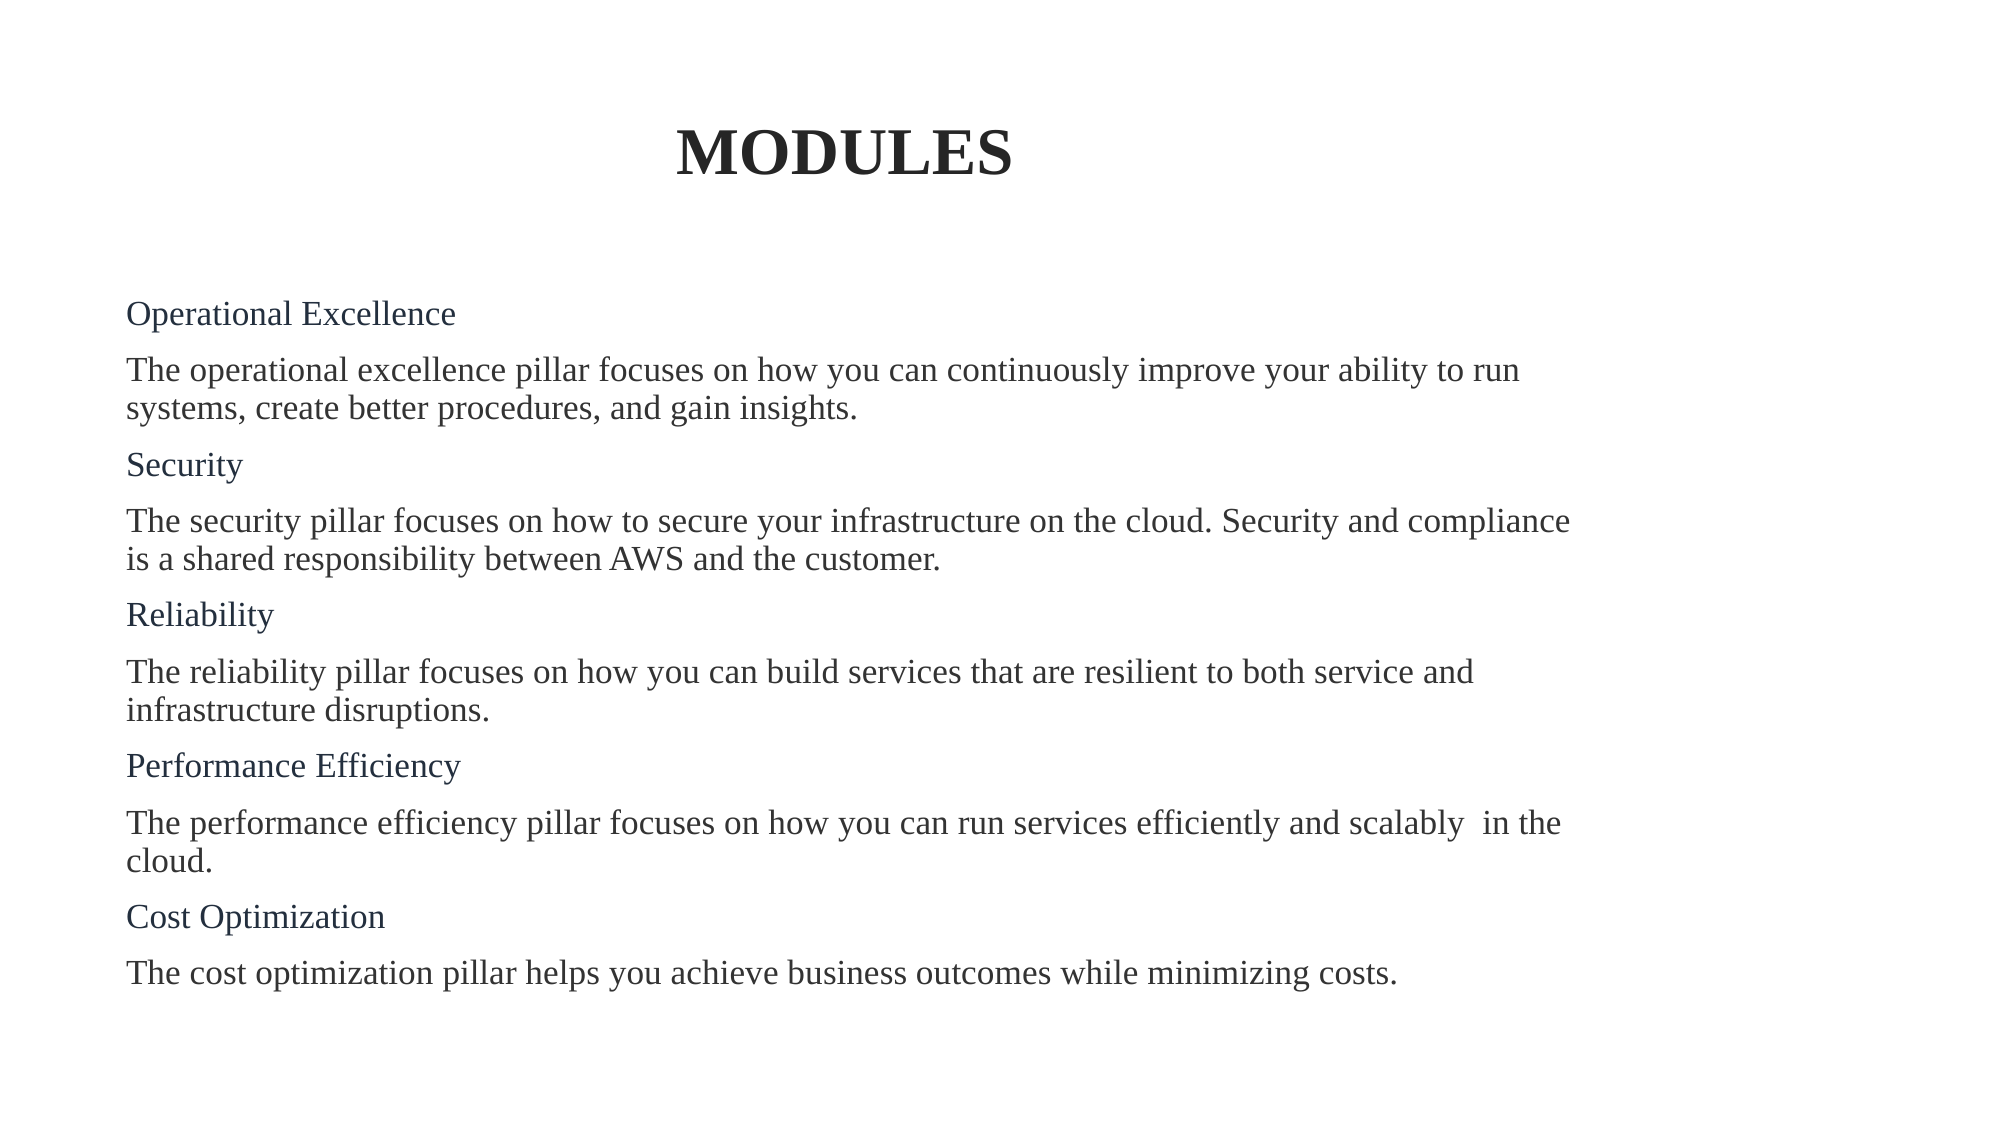

# MODULES
Operational Excellence
The operational excellence pillar focuses on how you can continuously improve your ability to run systems, create better procedures, and gain insights.
Security
The security pillar focuses on how to secure your infrastructure on the cloud. Security and compliance is a shared responsibility between AWS and the customer.
Reliability
The reliability pillar focuses on how you can build services that are resilient to both service and infrastructure disruptions.
Performance Efficiency
The performance efficiency pillar focuses on how you can run services efficiently and scalably  in the cloud.
Cost Optimization
The cost optimization pillar helps you achieve business outcomes while minimizing costs.